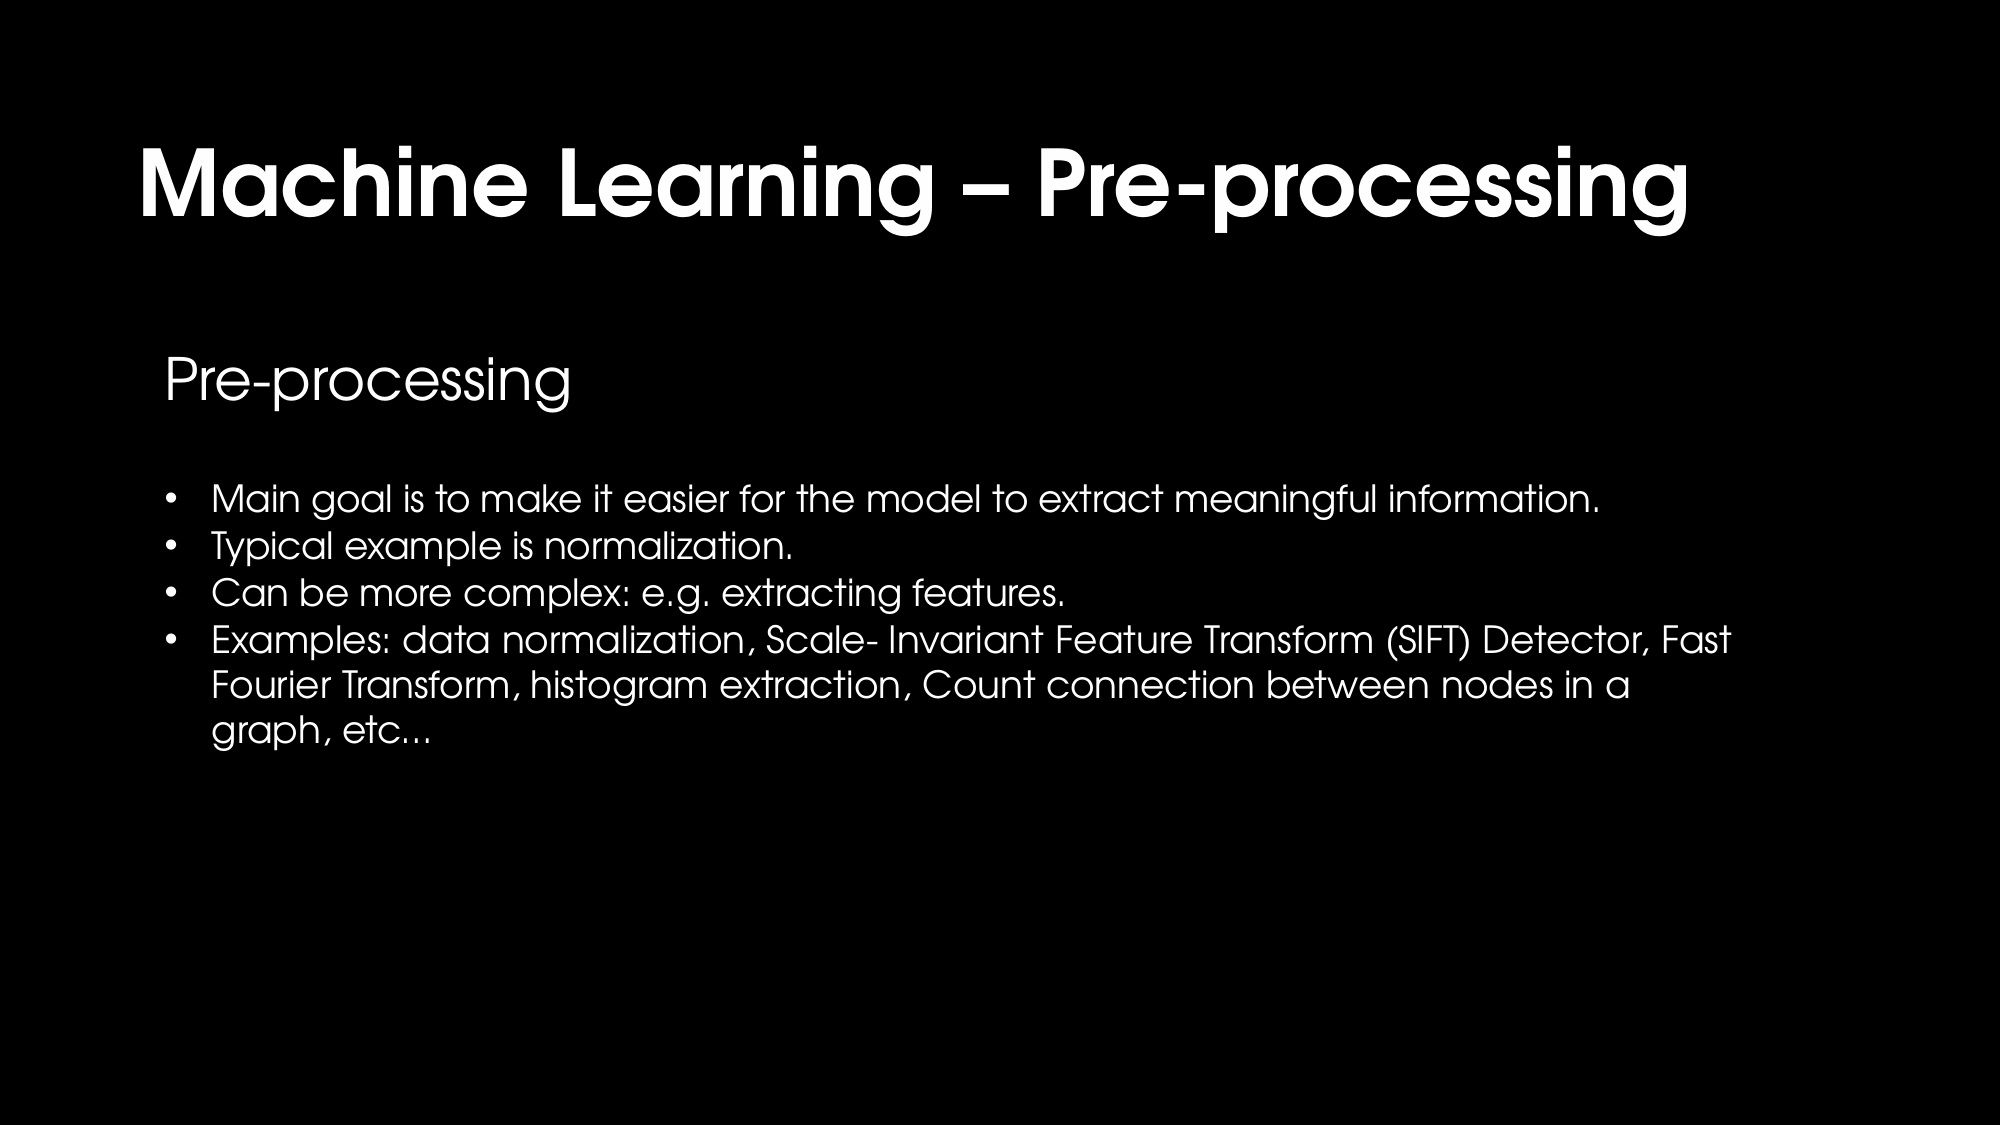

# Machine Learning – Pre-processing

Pre-processing
Main goal is to make it easier for the model to extract meaningful information.
Typical example is normalization.
Can be more complex: e.g. extracting features.
Examples: data normalization, Scale- Invariant Feature Transform (SIFT) Detector, Fast Fourier Transform, histogram extraction, Count connection between nodes in a graph, etc…